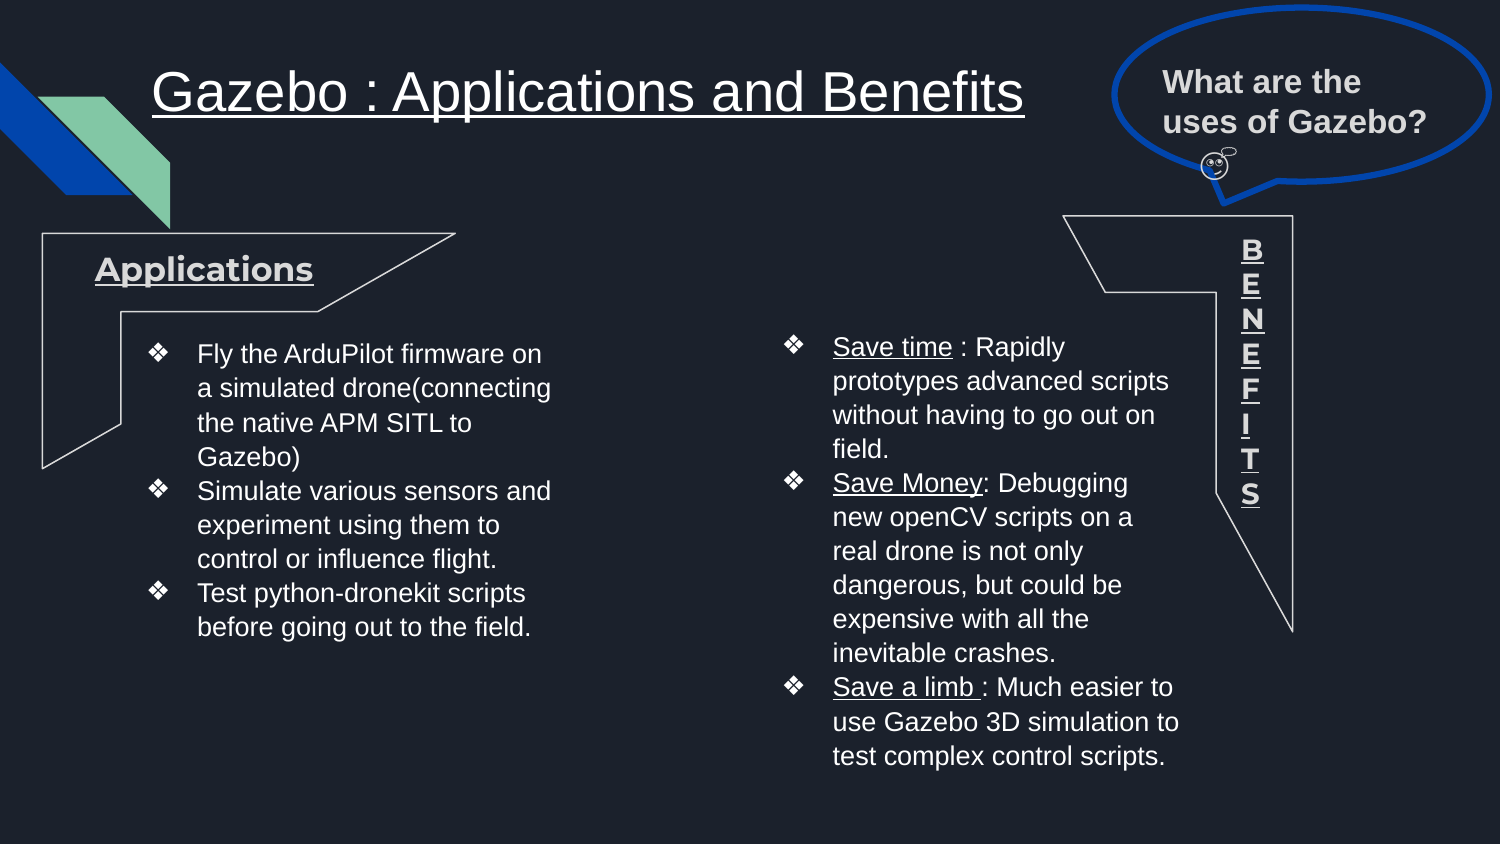

# Gazebo : Applications and Benefits
What are the uses of Gazebo?      🤔
B
E
N
E
F
I
T
S

Applications

Save time : Rapidly prototypes advanced scripts without having to go out on field.
Save Money: Debugging new openCV scripts on a real drone is not only dangerous, but could be expensive with all the inevitable crashes.
Save a limb : Much easier to use Gazebo 3D simulation to test complex control scripts.
Fly the ArduPilot firmware on a simulated drone(connecting the native APM SITL to Gazebo)
Simulate various sensors and experiment using them to control or influence flight.
Test python-dronekit scripts before going out to the field.